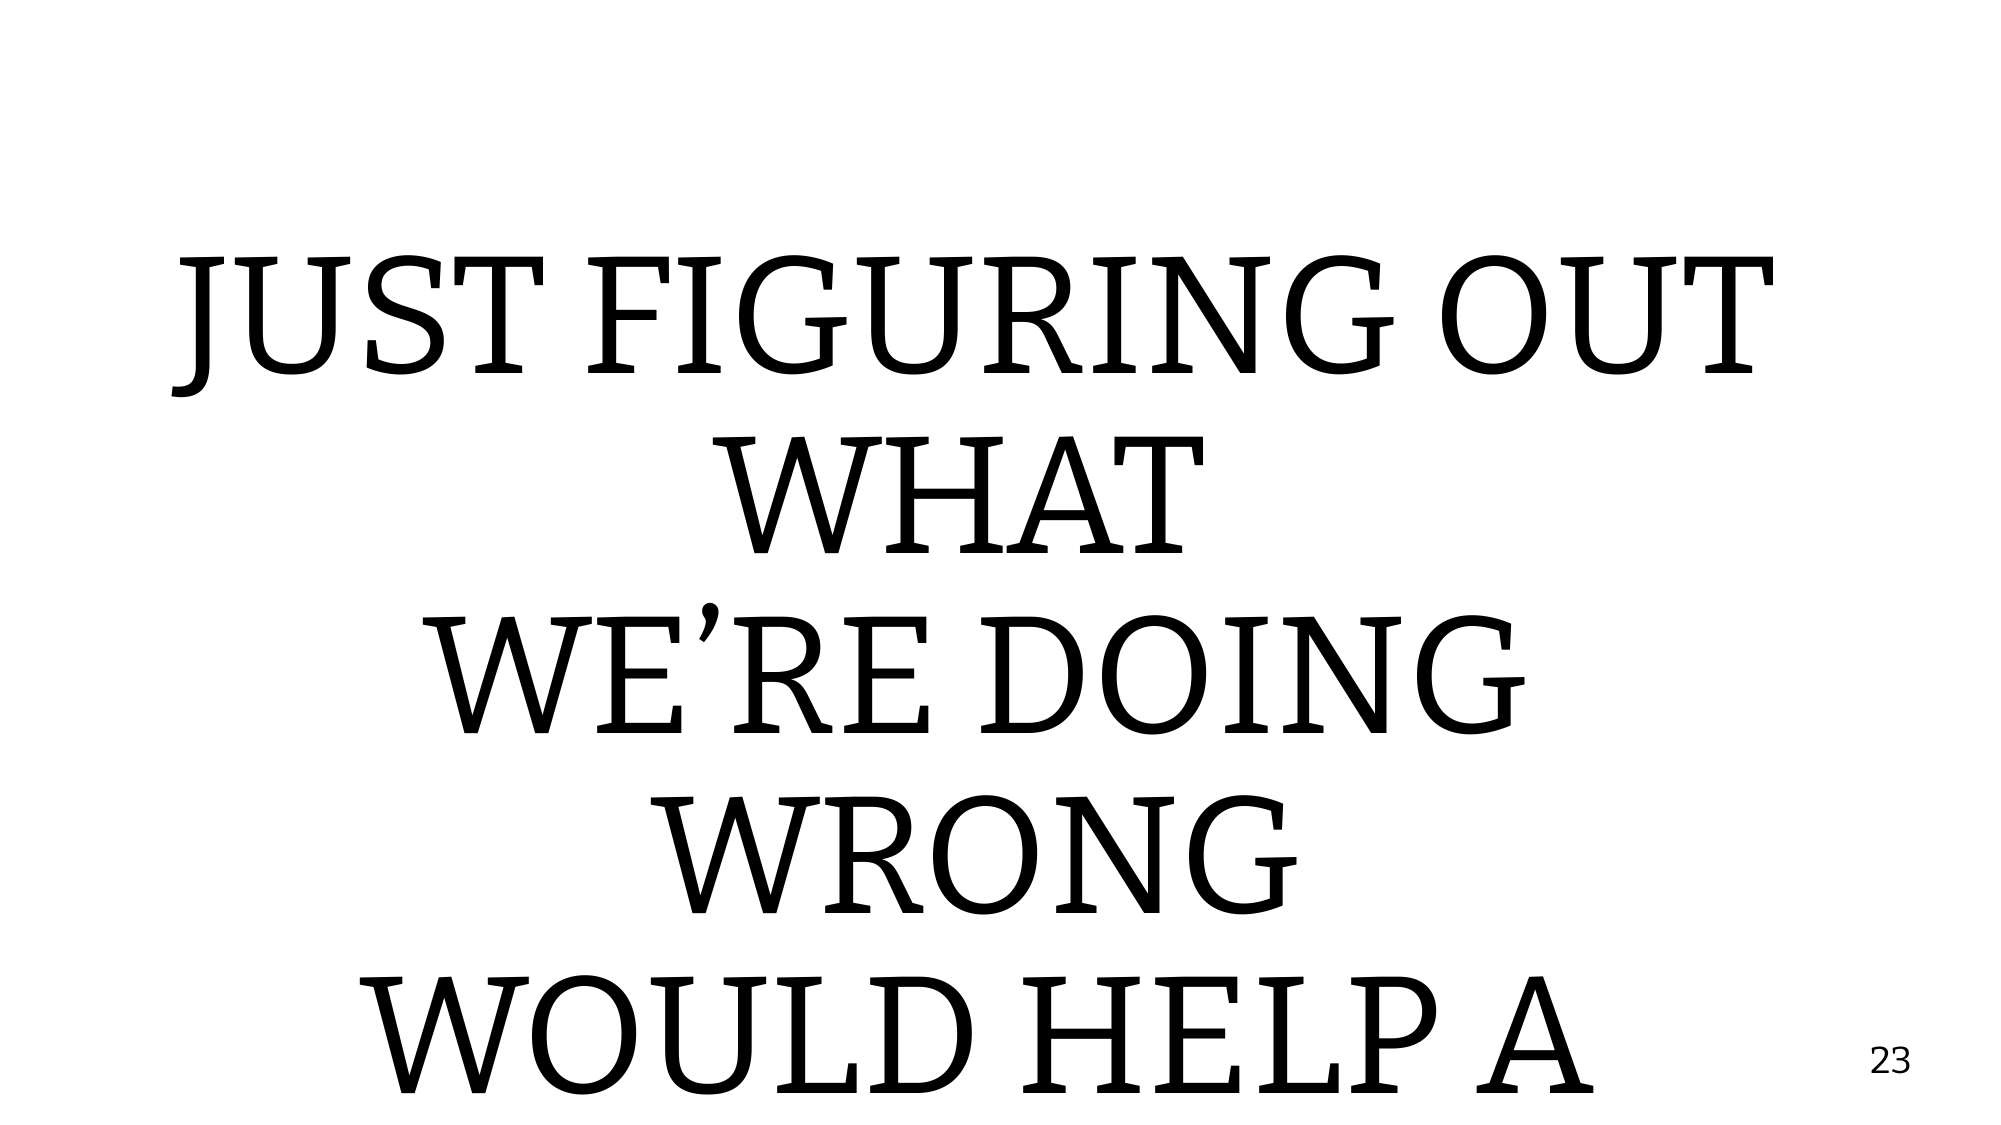

# JUST Figuring out What WE’rE Doing Wrong Would HELp a Half-Billion PEOPLE

23